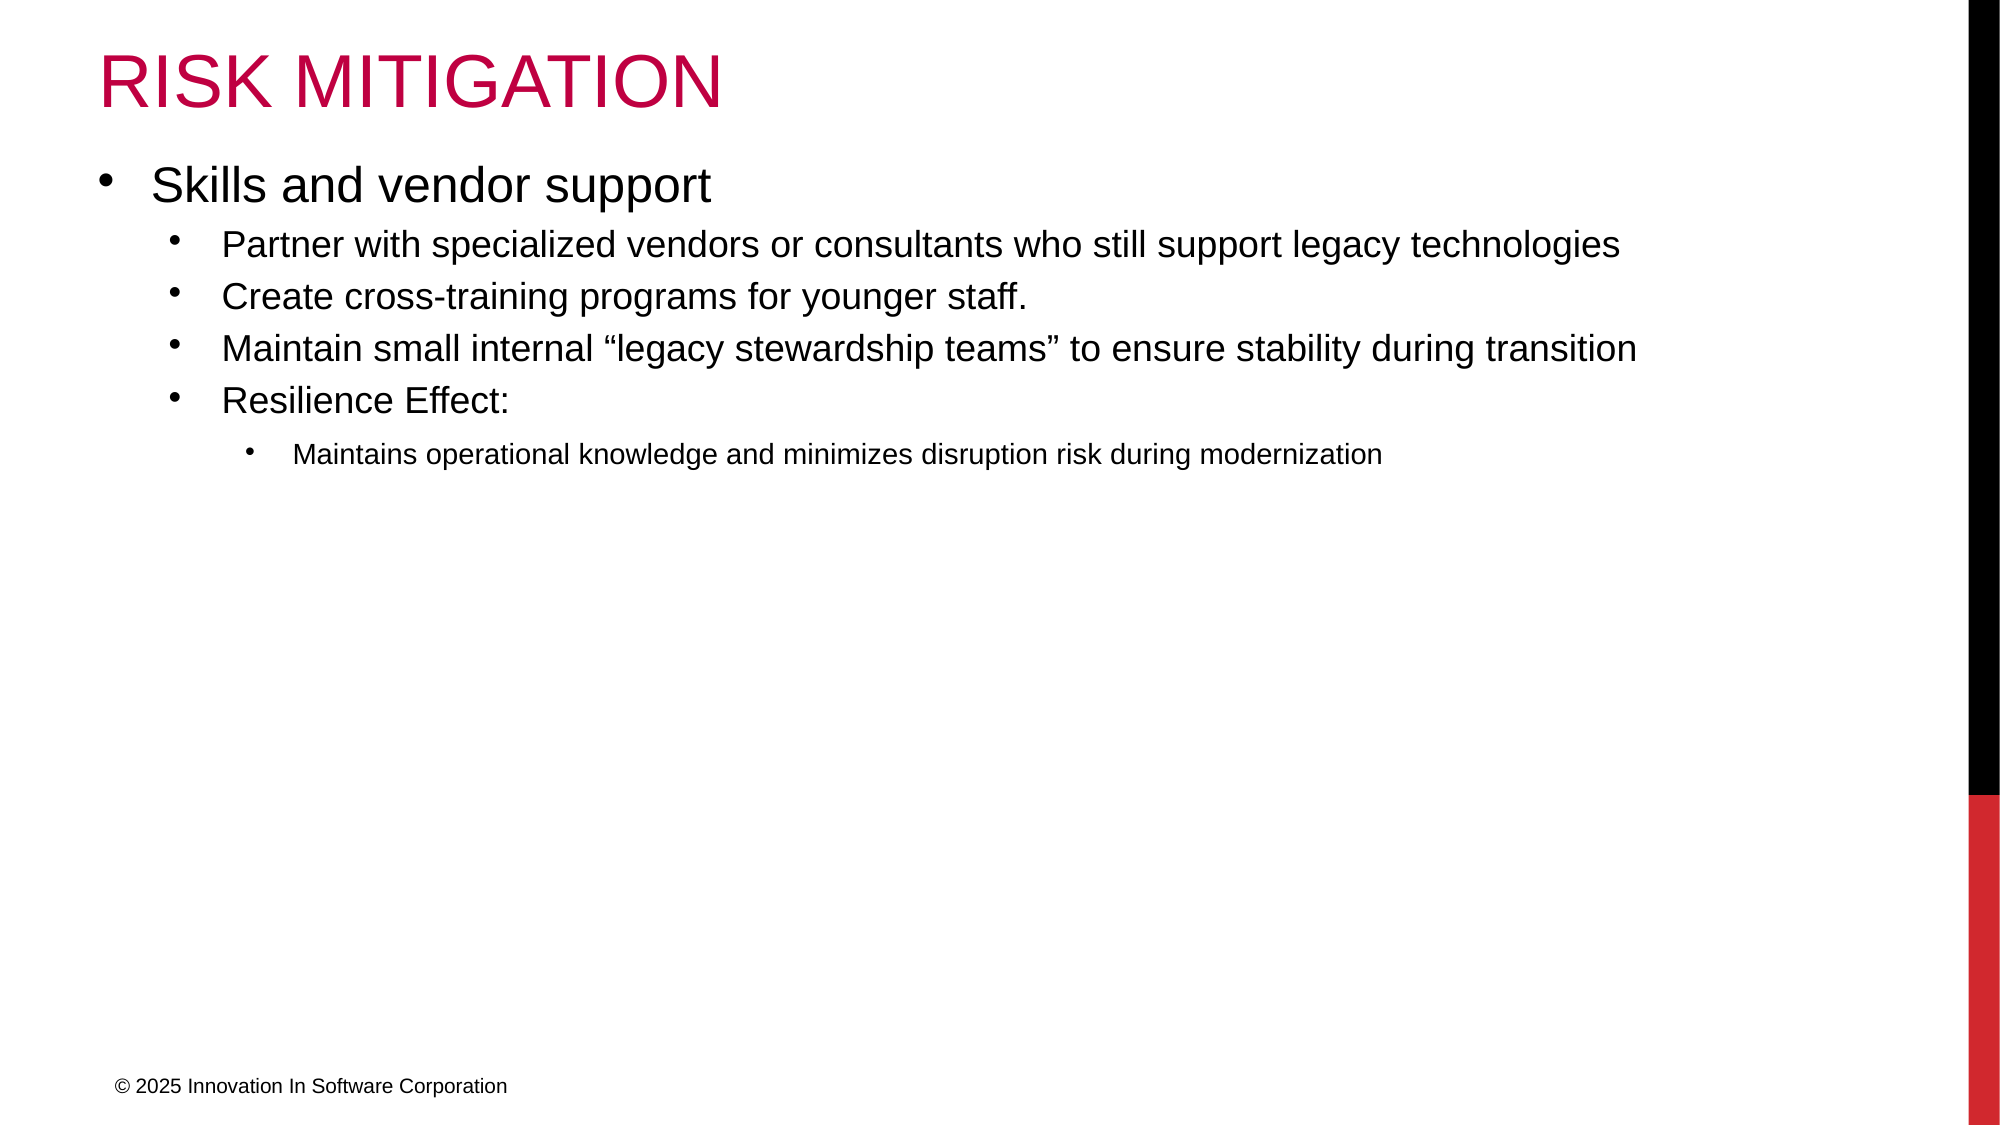

# Risk Mitigation
Skills and vendor support
Partner with specialized vendors or consultants who still support legacy technologies
Create cross-training programs for younger staff.
Maintain small internal “legacy stewardship teams” to ensure stability during transition
Resilience Effect:
Maintains operational knowledge and minimizes disruption risk during modernization
© 2025 Innovation In Software Corporation